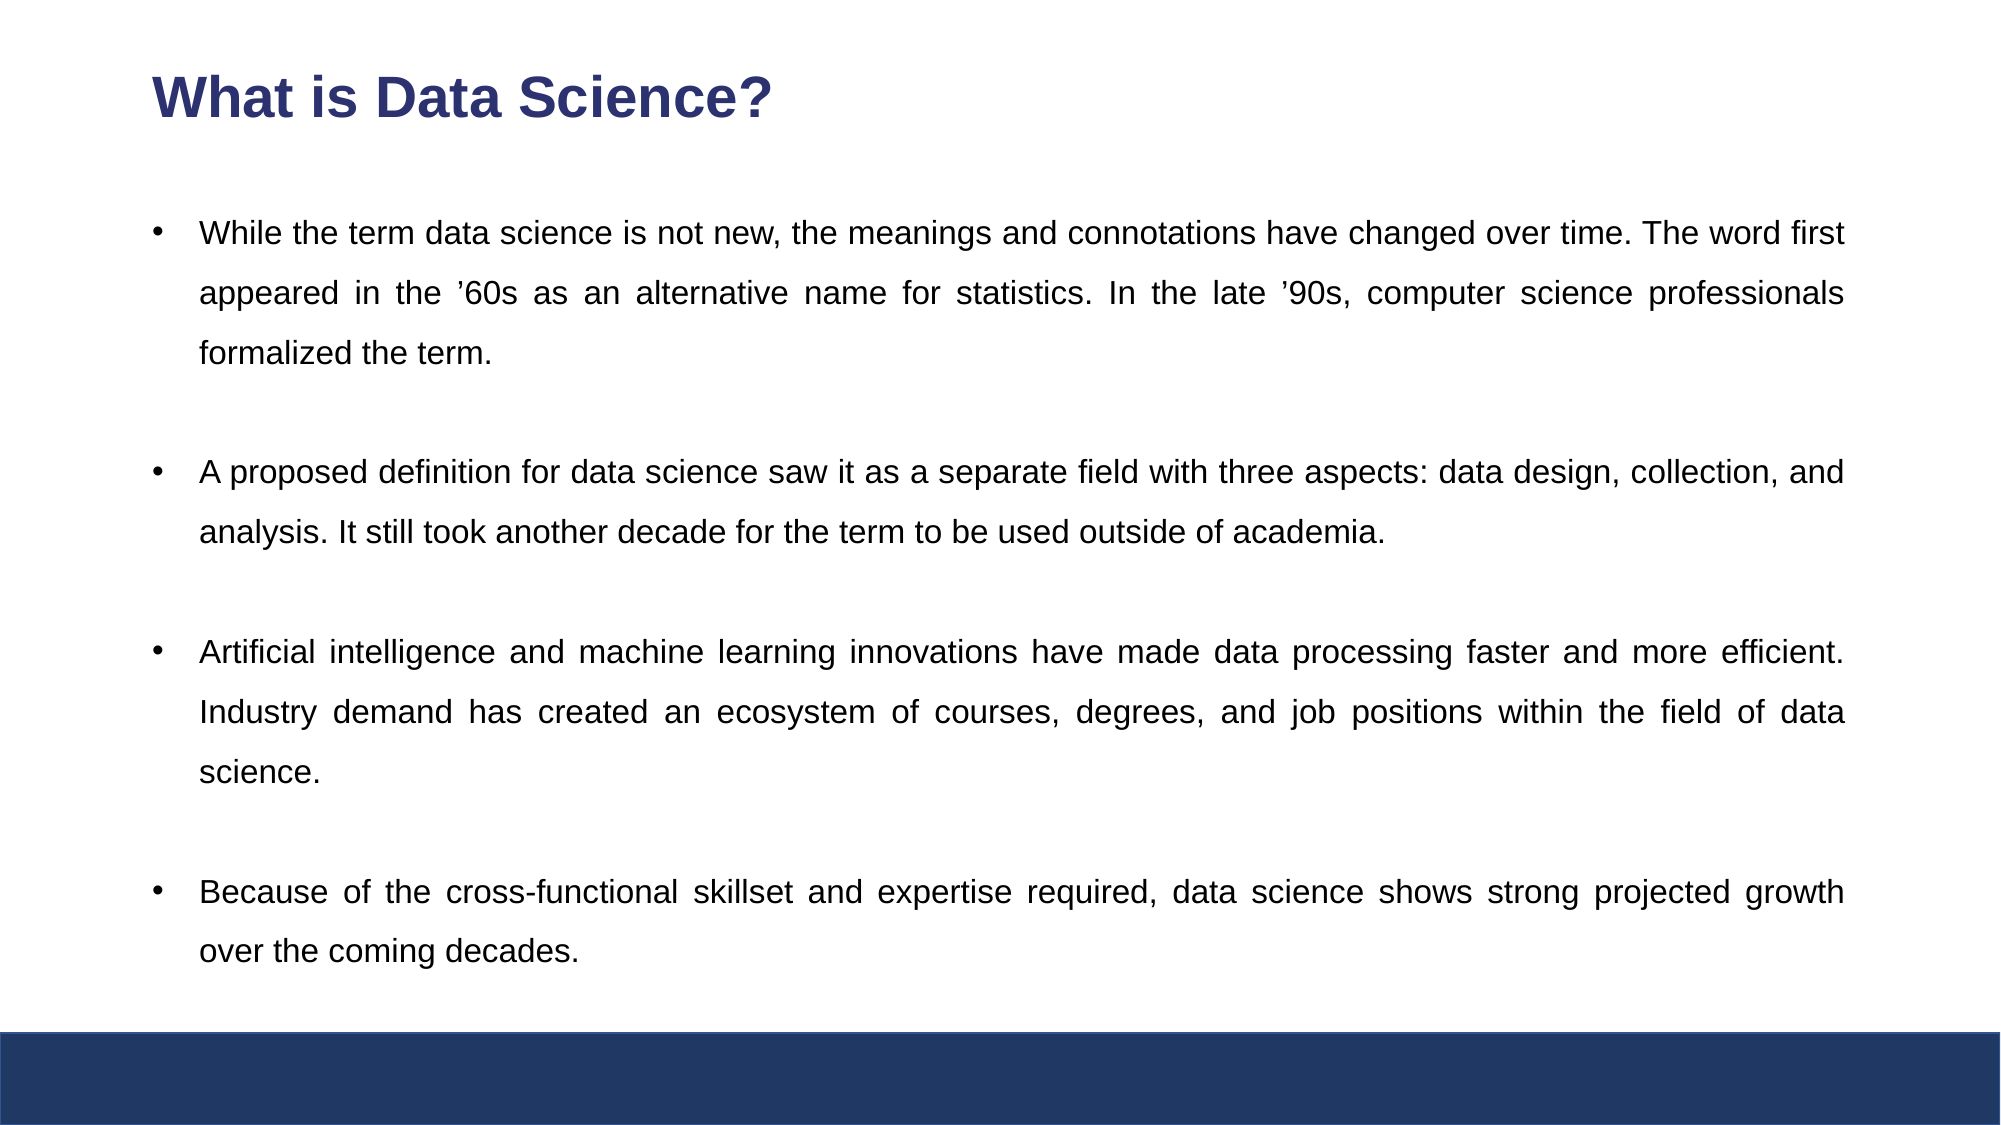

What is Data Science?
While the term data science is not new, the meanings and connotations have changed over time. The word first appeared in the ’60s as an alternative name for statistics. In the late ’90s, computer science professionals formalized the term.

A proposed definition for data science saw it as a separate field with three aspects: data design, collection, and analysis. It still took another decade for the term to be used outside of academia.

Artificial intelligence and machine learning innovations have made data processing faster and more efficient. Industry demand has created an ecosystem of courses, degrees, and job positions within the field of data science.

Because of the cross-functional skillset and expertise required, data science shows strong projected growth over the coming decades.
4